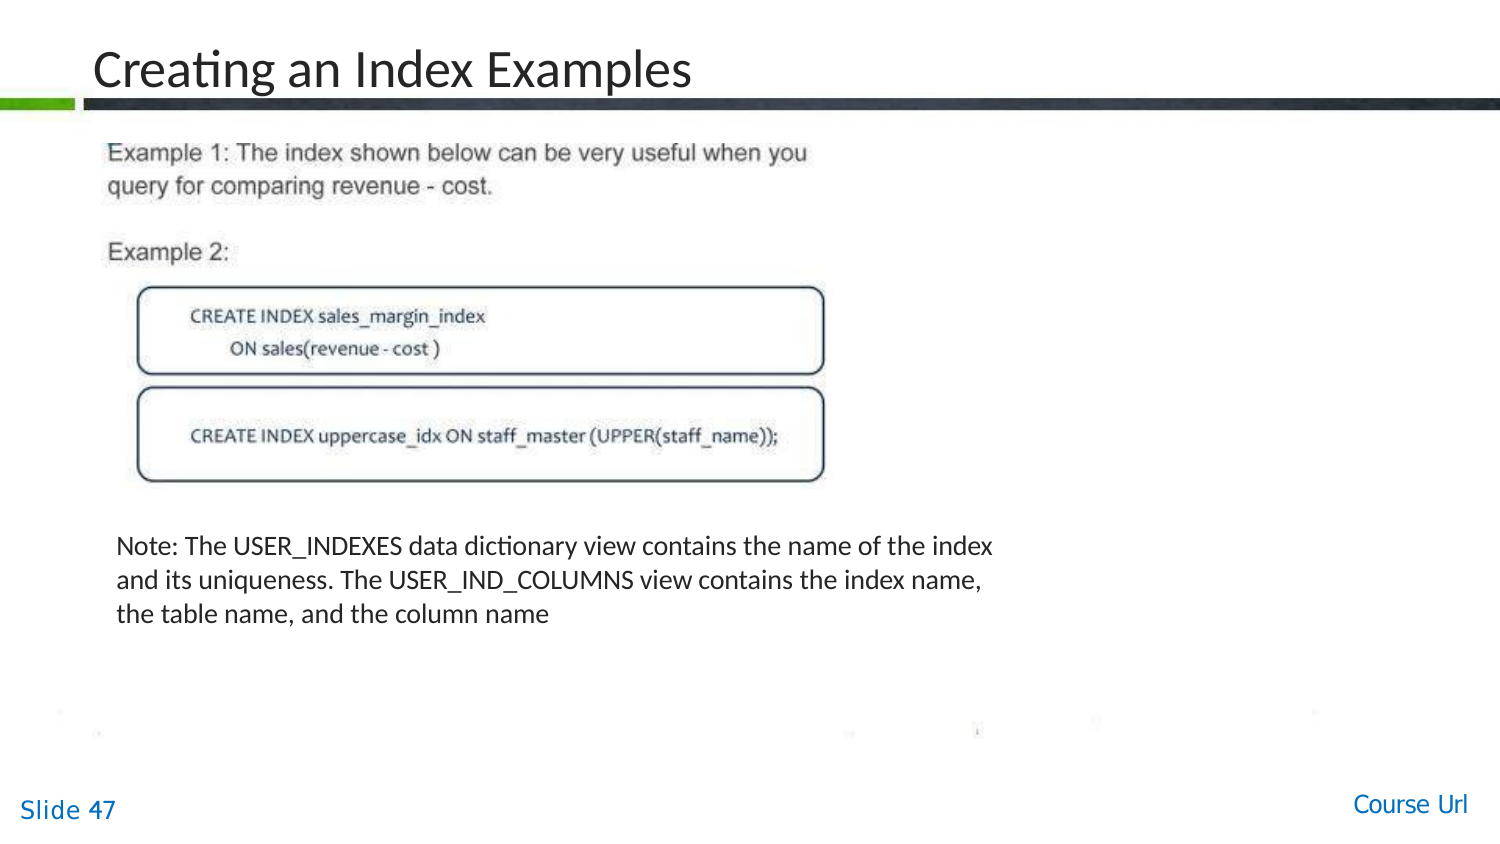

# Creating an Index Examples

Note: The USER_INDEXES data dictionary view contains the name of the index  and its uniqueness. The USER_IND_COLUMNS view contains the index name,  the table name, and the column name
Course Url
Slide 47